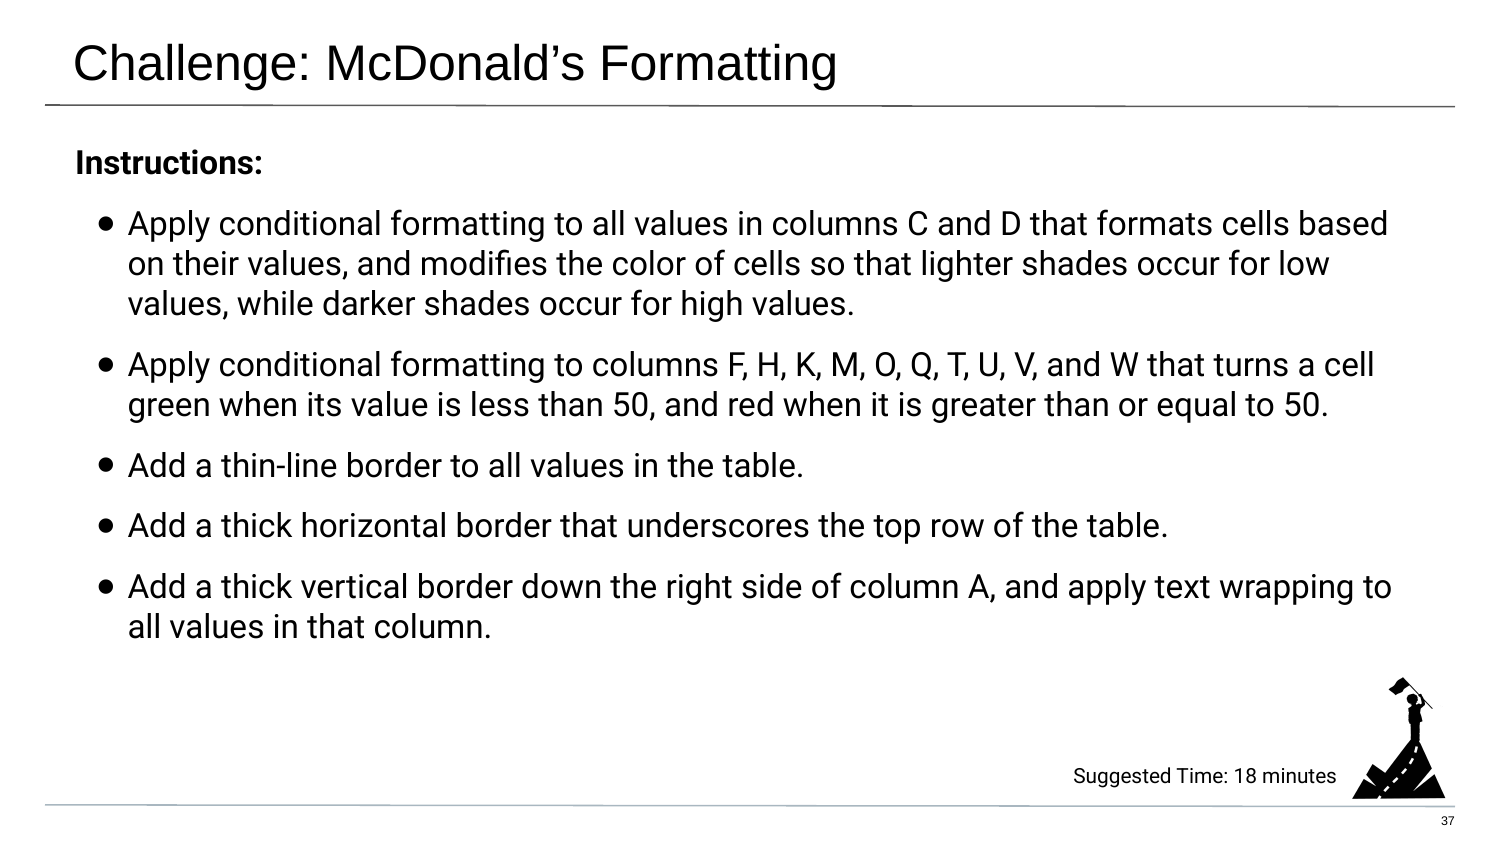

Challenge: McDonald’s Formatting
Instructions:
Apply conditional formatting to all values in columns C and D that formats cells based on their values, and modifies the color of cells so that lighter shades occur for low values, while darker shades occur for high values.
Apply conditional formatting to columns F, H, K, M, O, Q, T, U, V, and W that turns a cell green when its value is less than 50, and red when it is greater than or equal to 50.
Add a thin-line border to all values in the table.
Add a thick horizontal border that underscores the top row of the table.
Add a thick vertical border down the right side of column A, and apply text wrapping to all values in that column.

# Suggested Time: 18 minutes

37